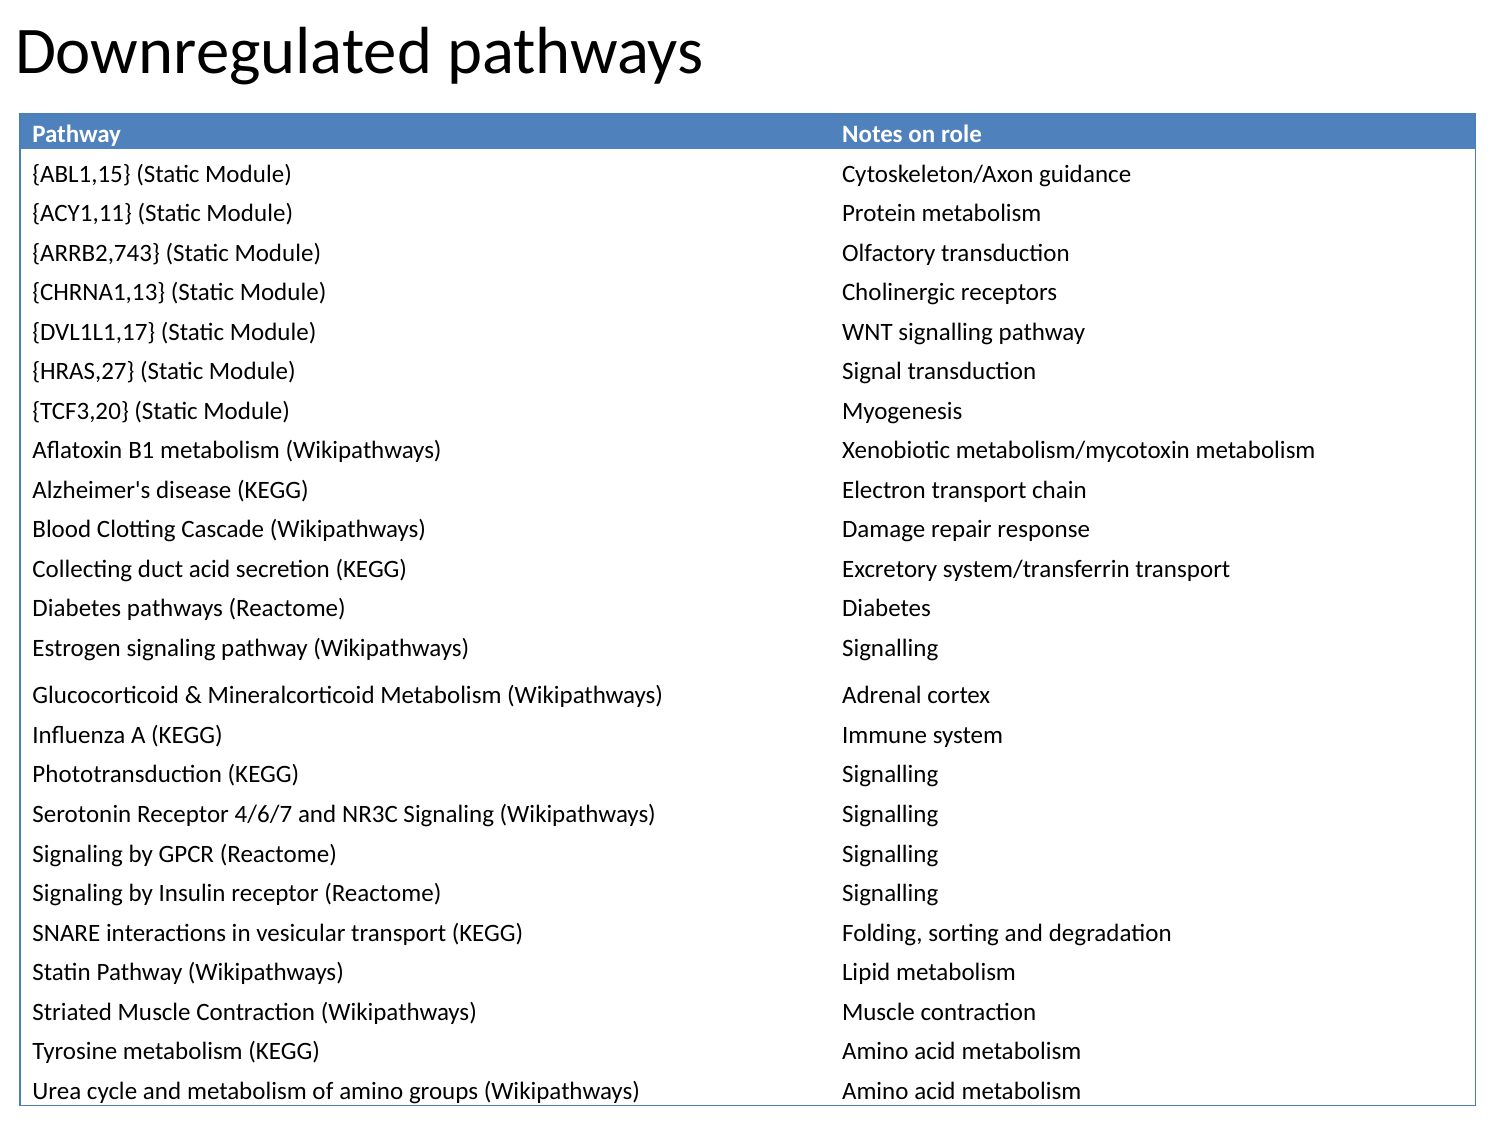

# Downregulated pathways
| Pathway | Notes on role |
| --- | --- |
| {ABL1,15} (Static Module) | Cytoskeleton/Axon guidance |
| {ACY1,11} (Static Module) | Protein metabolism |
| {ARRB2,743} (Static Module) | Olfactory transduction |
| {CHRNA1,13} (Static Module) | Cholinergic receptors |
| {DVL1L1,17} (Static Module) | WNT signalling pathway |
| {HRAS,27} (Static Module) | Signal transduction |
| {TCF3,20} (Static Module) | Myogenesis |
| Aflatoxin B1 metabolism (Wikipathways) | Xenobiotic metabolism/mycotoxin metabolism |
| Alzheimer's disease (KEGG) | Electron transport chain |
| Blood Clotting Cascade (Wikipathways) | Damage repair response |
| Collecting duct acid secretion (KEGG) | Excretory system/transferrin transport |
| Diabetes pathways (Reactome) | Diabetes |
| Estrogen signaling pathway (Wikipathways) | Signalling |
| Glucocorticoid & Mineralcorticoid Metabolism (Wikipathways) | Adrenal cortex |
| Influenza A (KEGG) | Immune system |
| Phototransduction (KEGG) | Signalling |
| Serotonin Receptor 4/6/7 and NR3C Signaling (Wikipathways) | Signalling |
| Signaling by GPCR (Reactome) | Signalling |
| Signaling by Insulin receptor (Reactome) | Signalling |
| SNARE interactions in vesicular transport (KEGG) | Folding, sorting and degradation |
| Statin Pathway (Wikipathways) | Lipid metabolism |
| Striated Muscle Contraction (Wikipathways) | Muscle contraction |
| Tyrosine metabolism (KEGG) | Amino acid metabolism |
| Urea cycle and metabolism of amino groups (Wikipathways) | Amino acid metabolism |